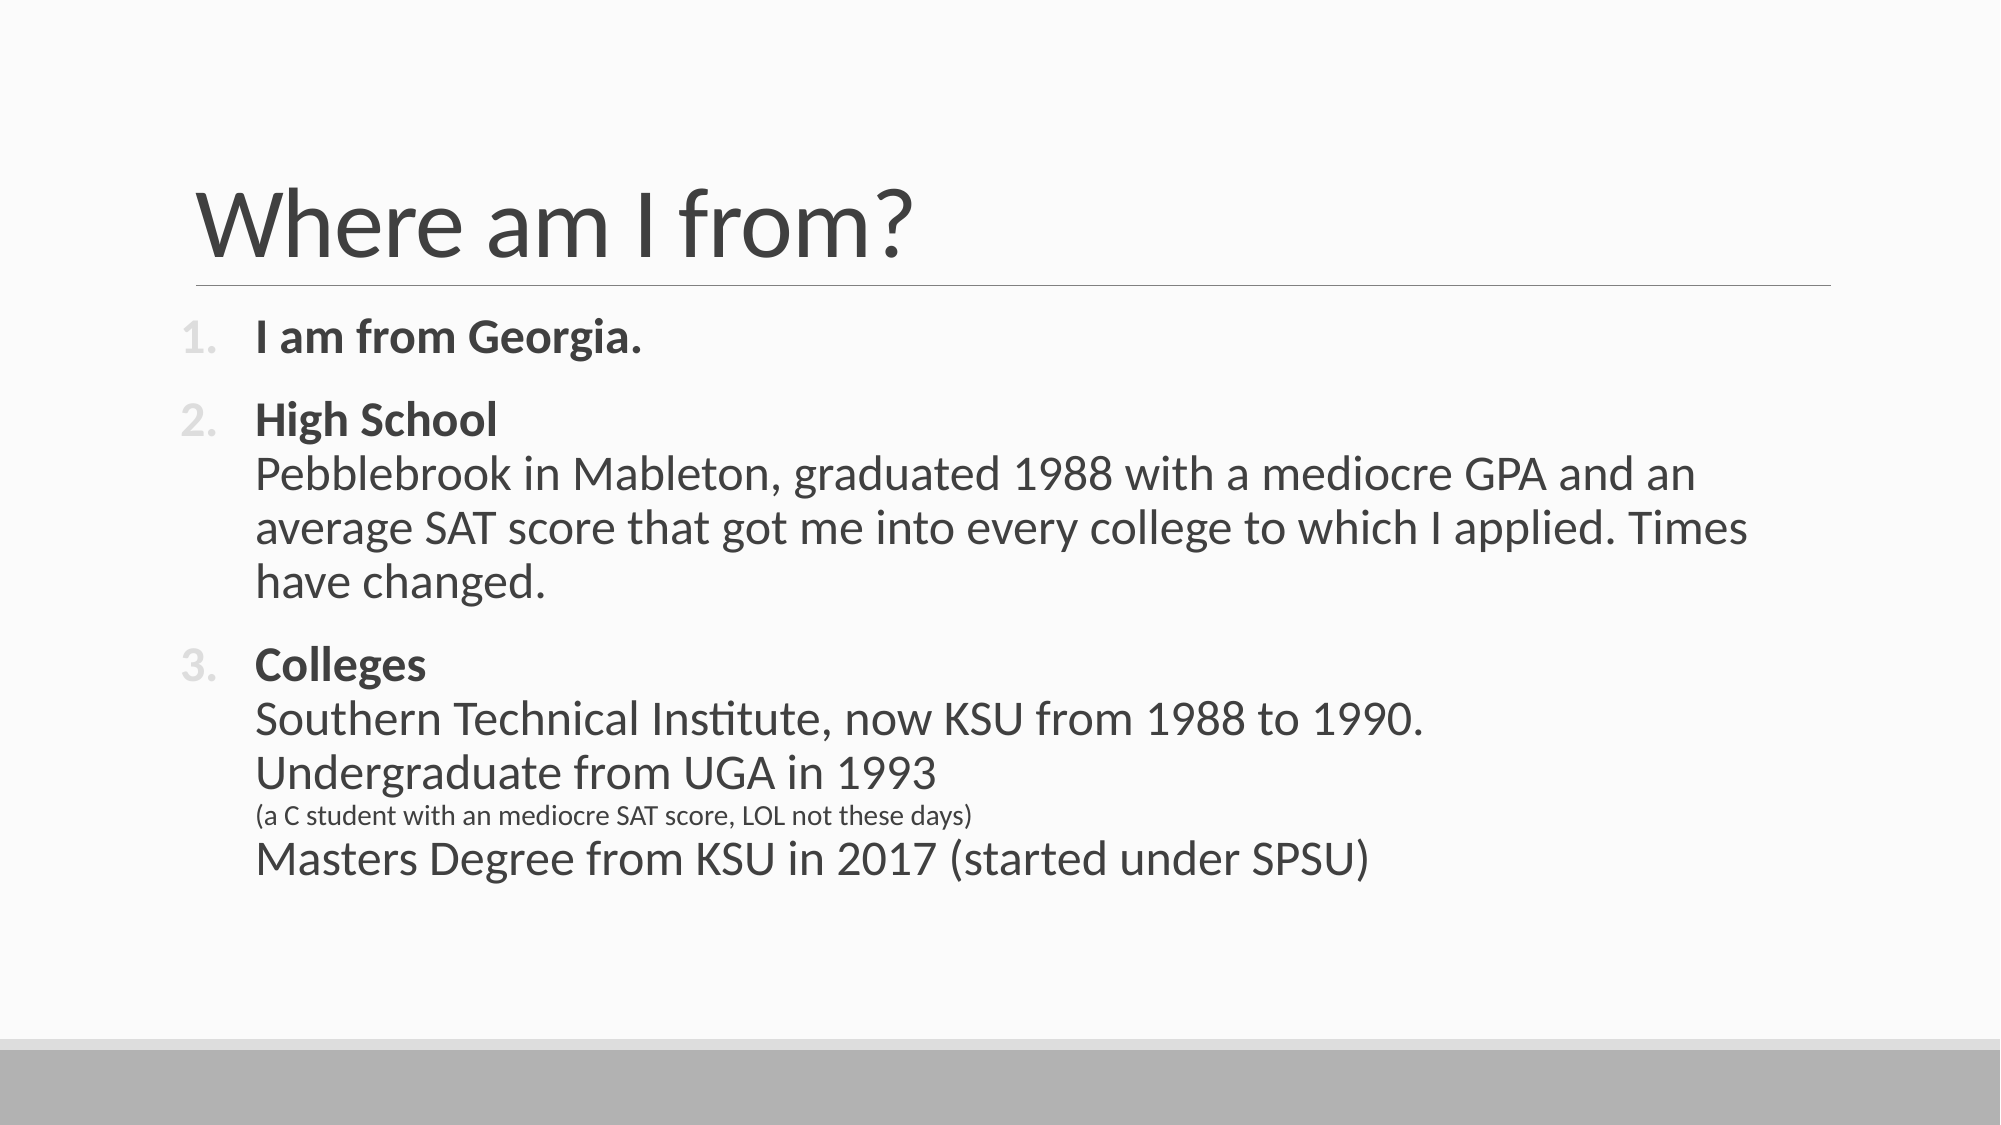

# Where am I from?
I am from Georgia.
High School
Pebblebrook in Mableton, graduated 1988 with a mediocre GPA and an average SAT score that got me into every college to which I applied. Times have changed.
Colleges
Southern Technical Institute, now KSU from 1988 to 1990.
Undergraduate from UGA in 1993
(a C student with an mediocre SAT score, LOL not these days)
Masters Degree from KSU in 2017 (started under SPSU)